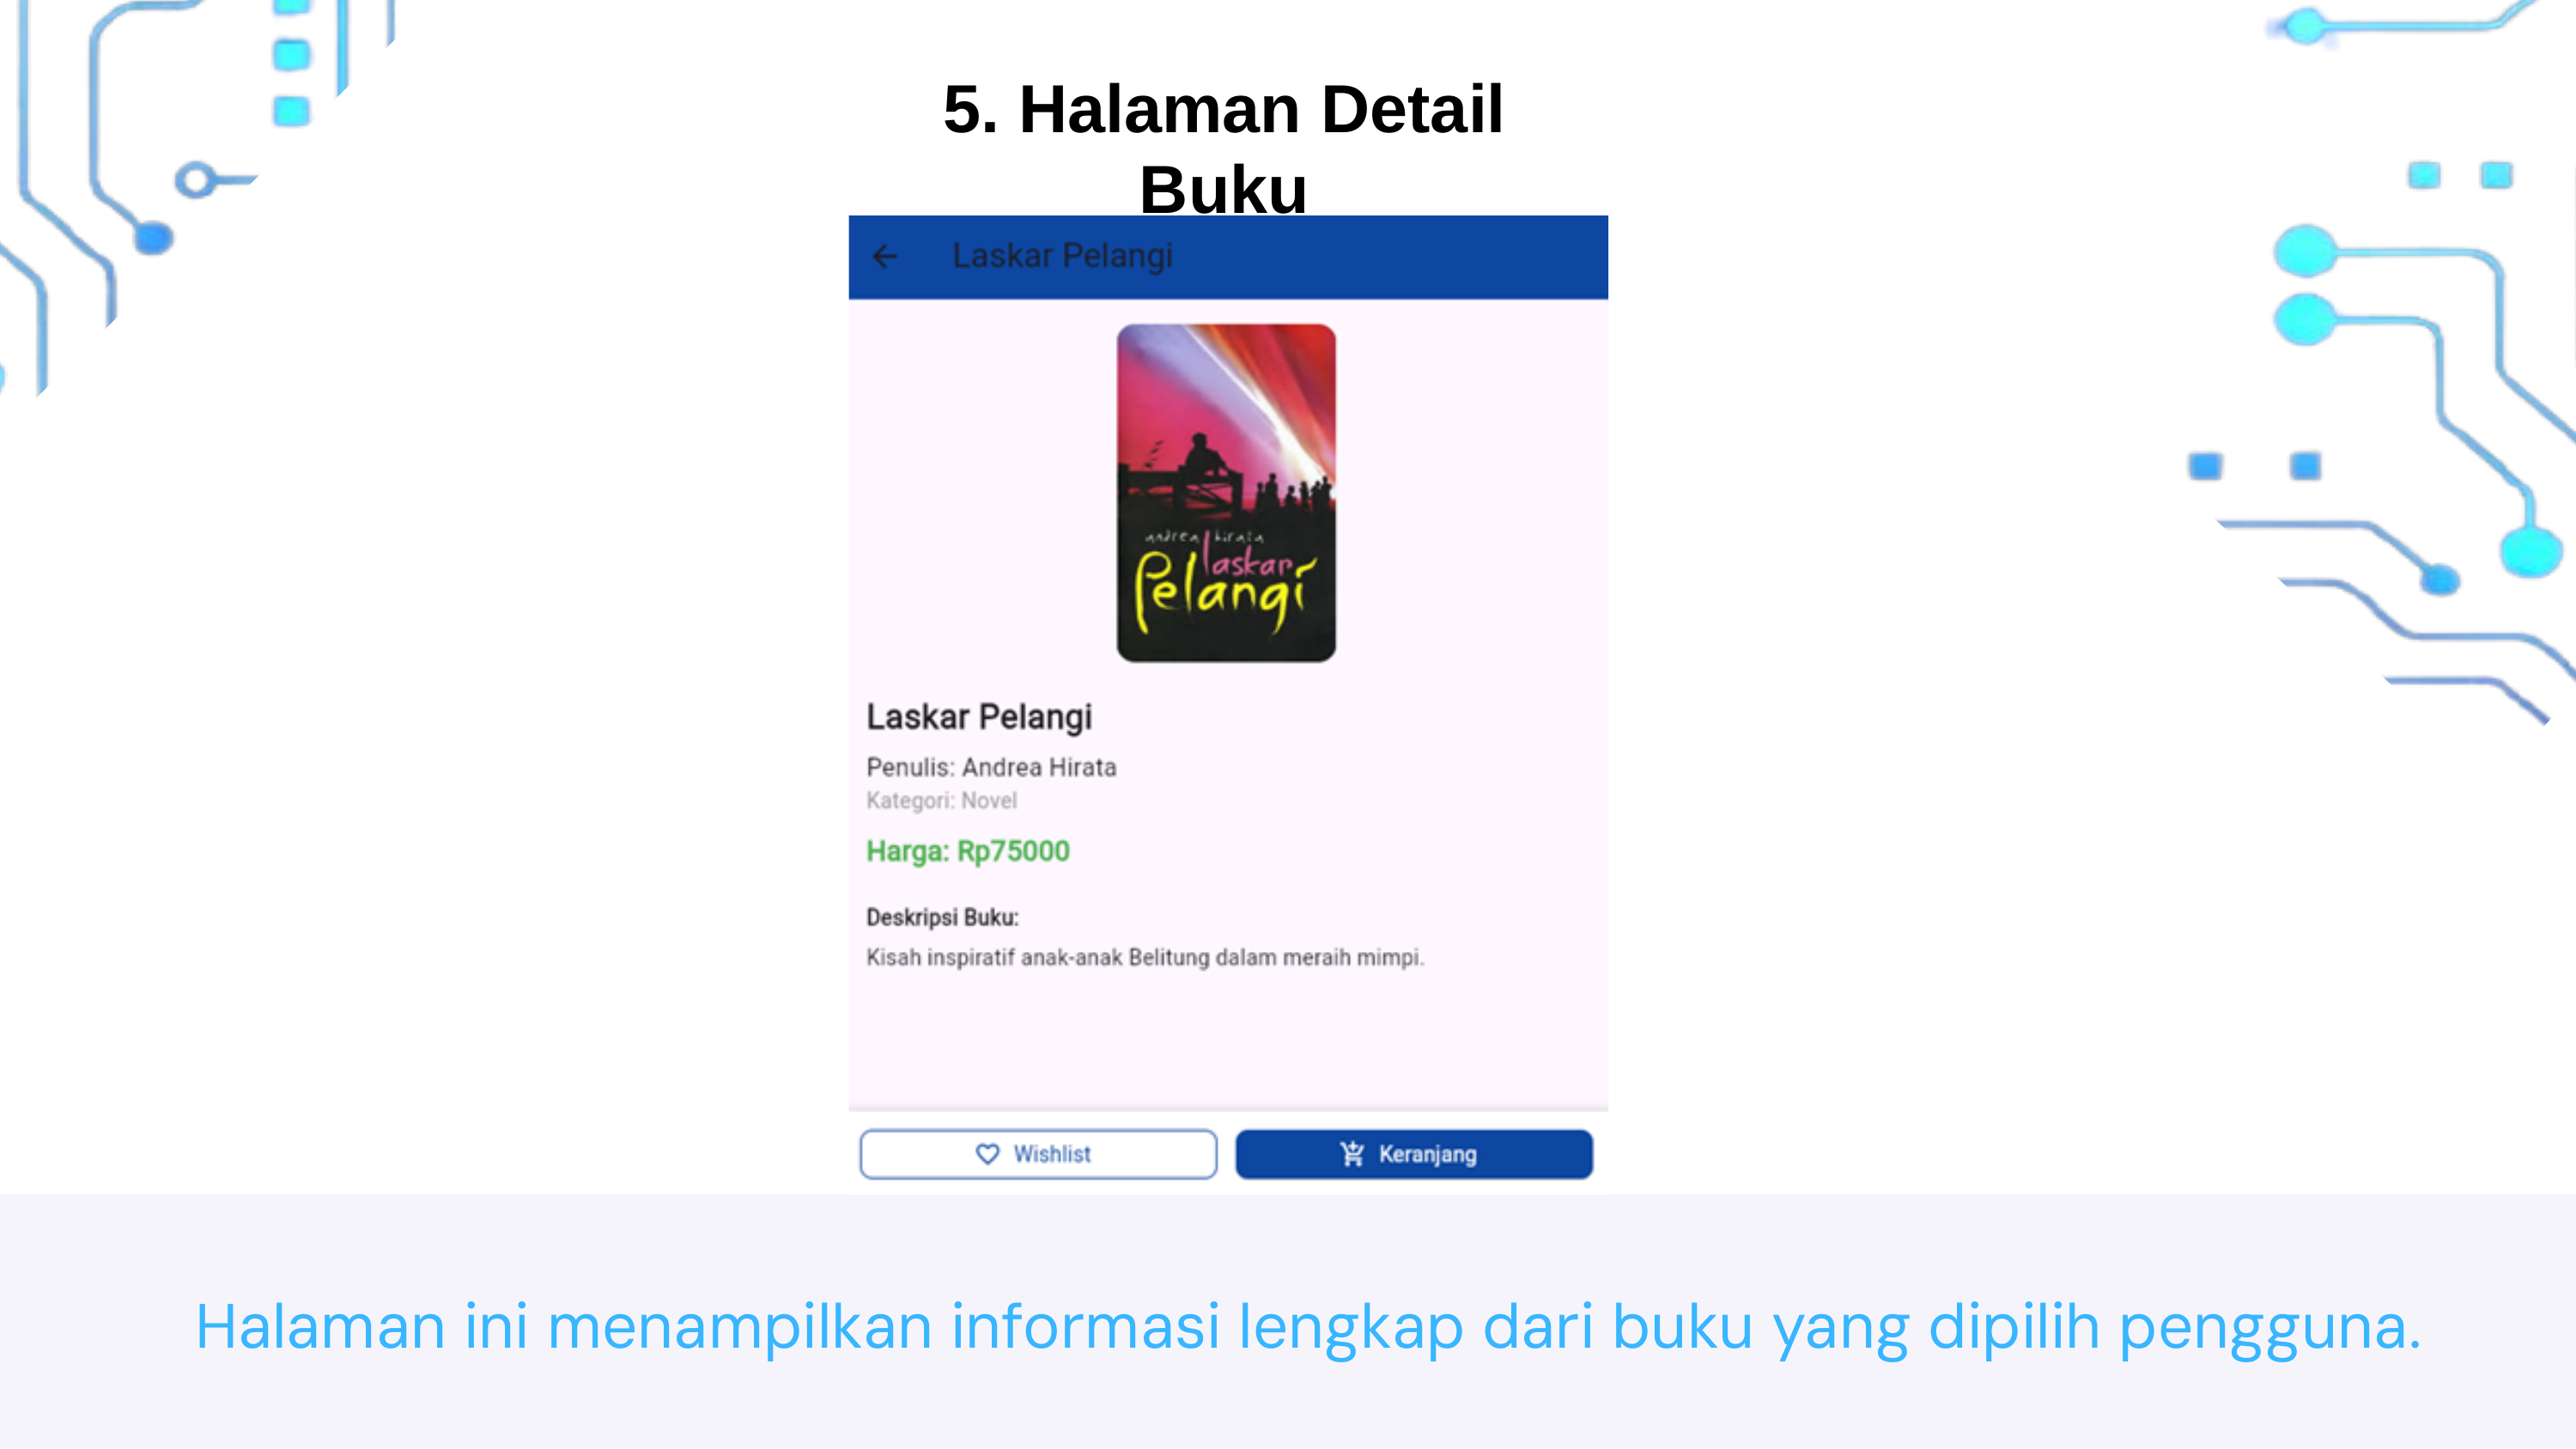

5. Halaman Detail Buku

Halaman ini menampilkan informasi lengkap dari buku yang dipilih pengguna.